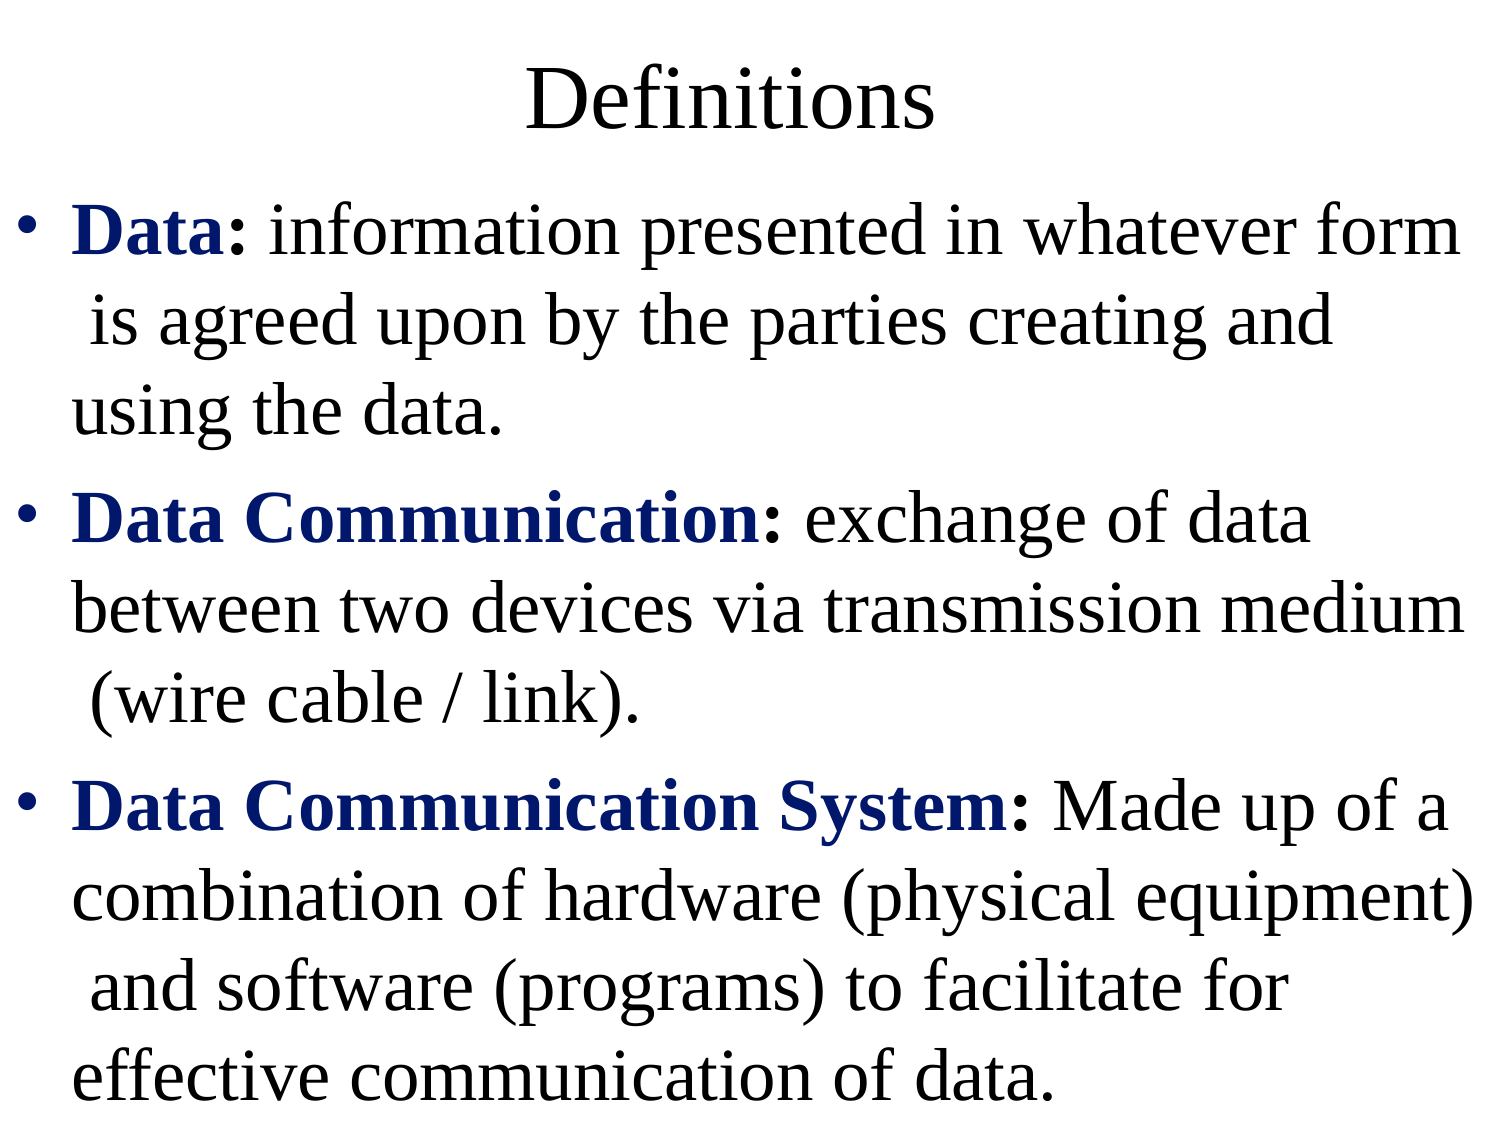

# Definitions
Data: information presented in whatever form  is agreed upon by the parties creating and  using the data.
Data Communication: exchange of data  between two devices via transmission medium  (wire cable / link).
Data Communication System: Made up of a  combination of hardware (physical equipment)  and software (programs) to facilitate for  effective communication of data.